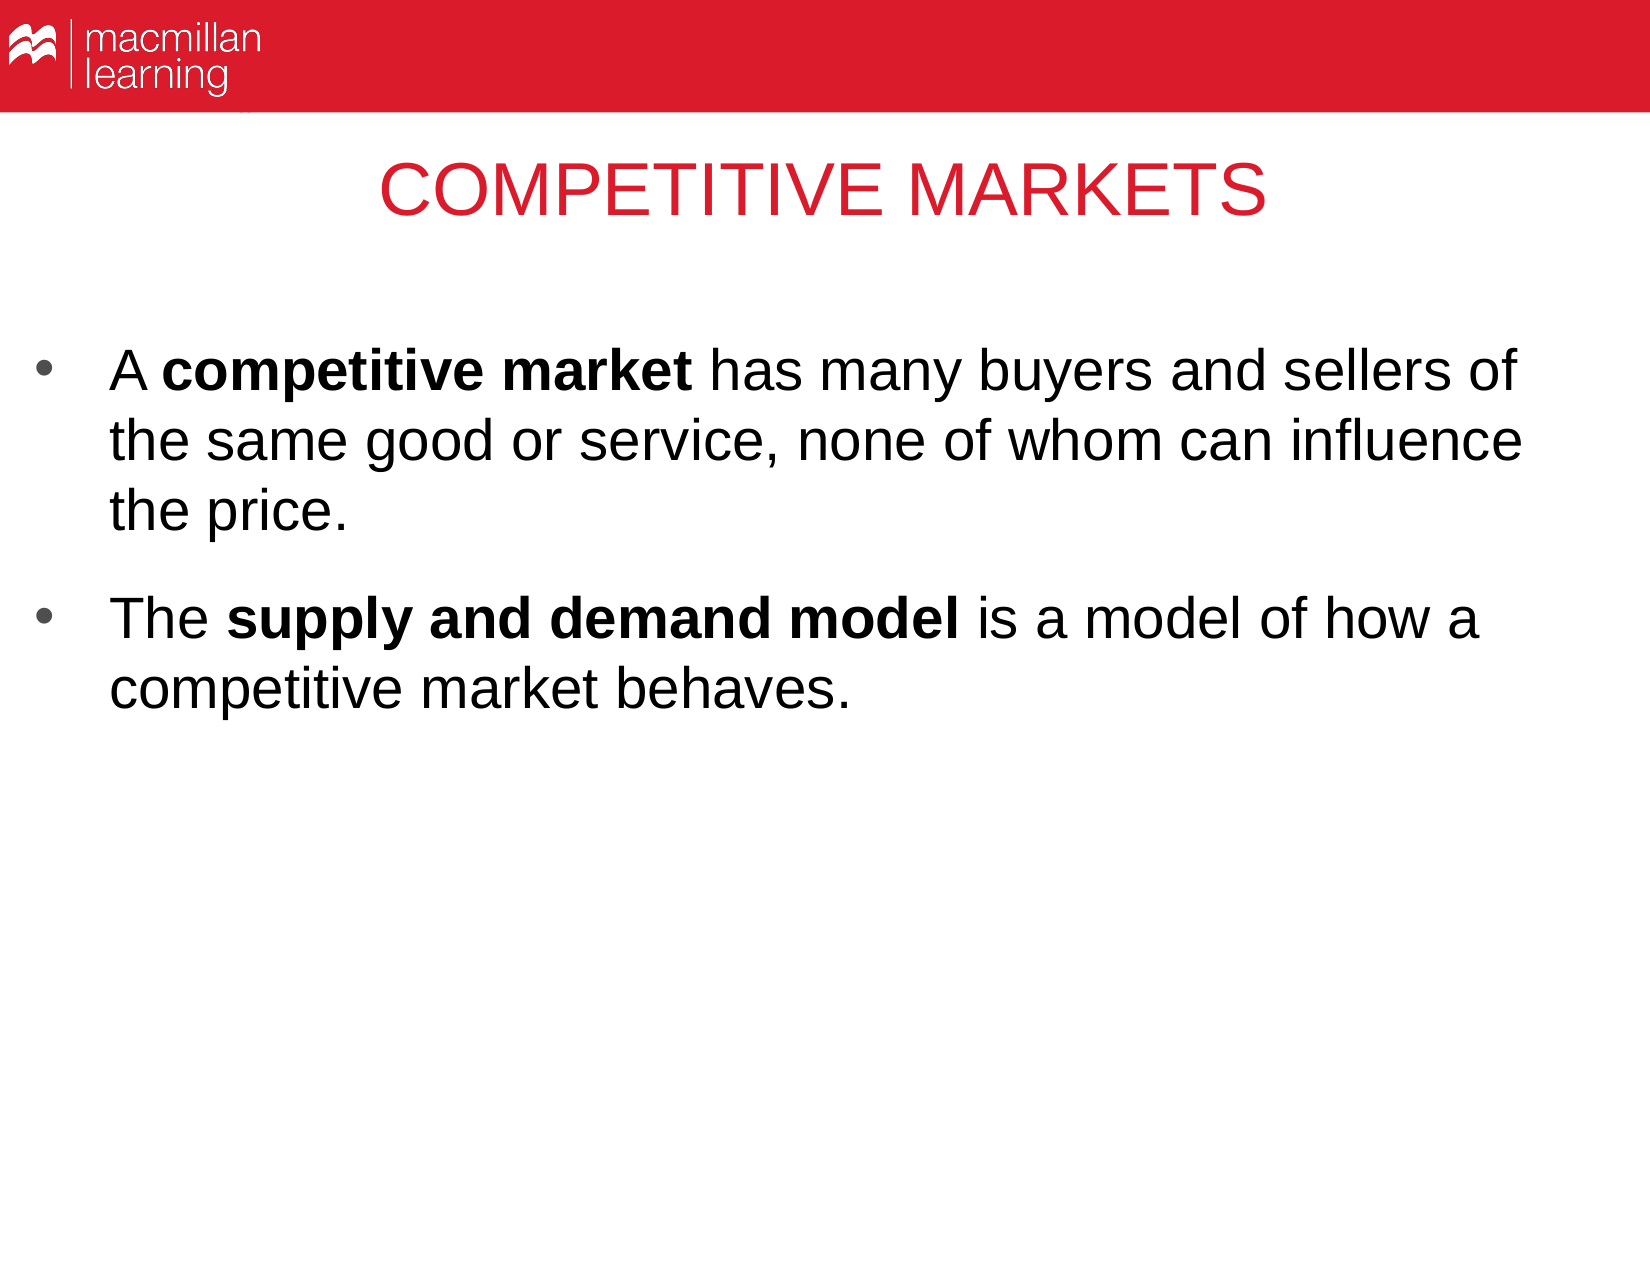

# COMPETITIVE MARKETS
A competitive market has many buyers and sellers of the same good or service, none of whom can influence the price.
The supply and demand model is a model of how a competitive market behaves.